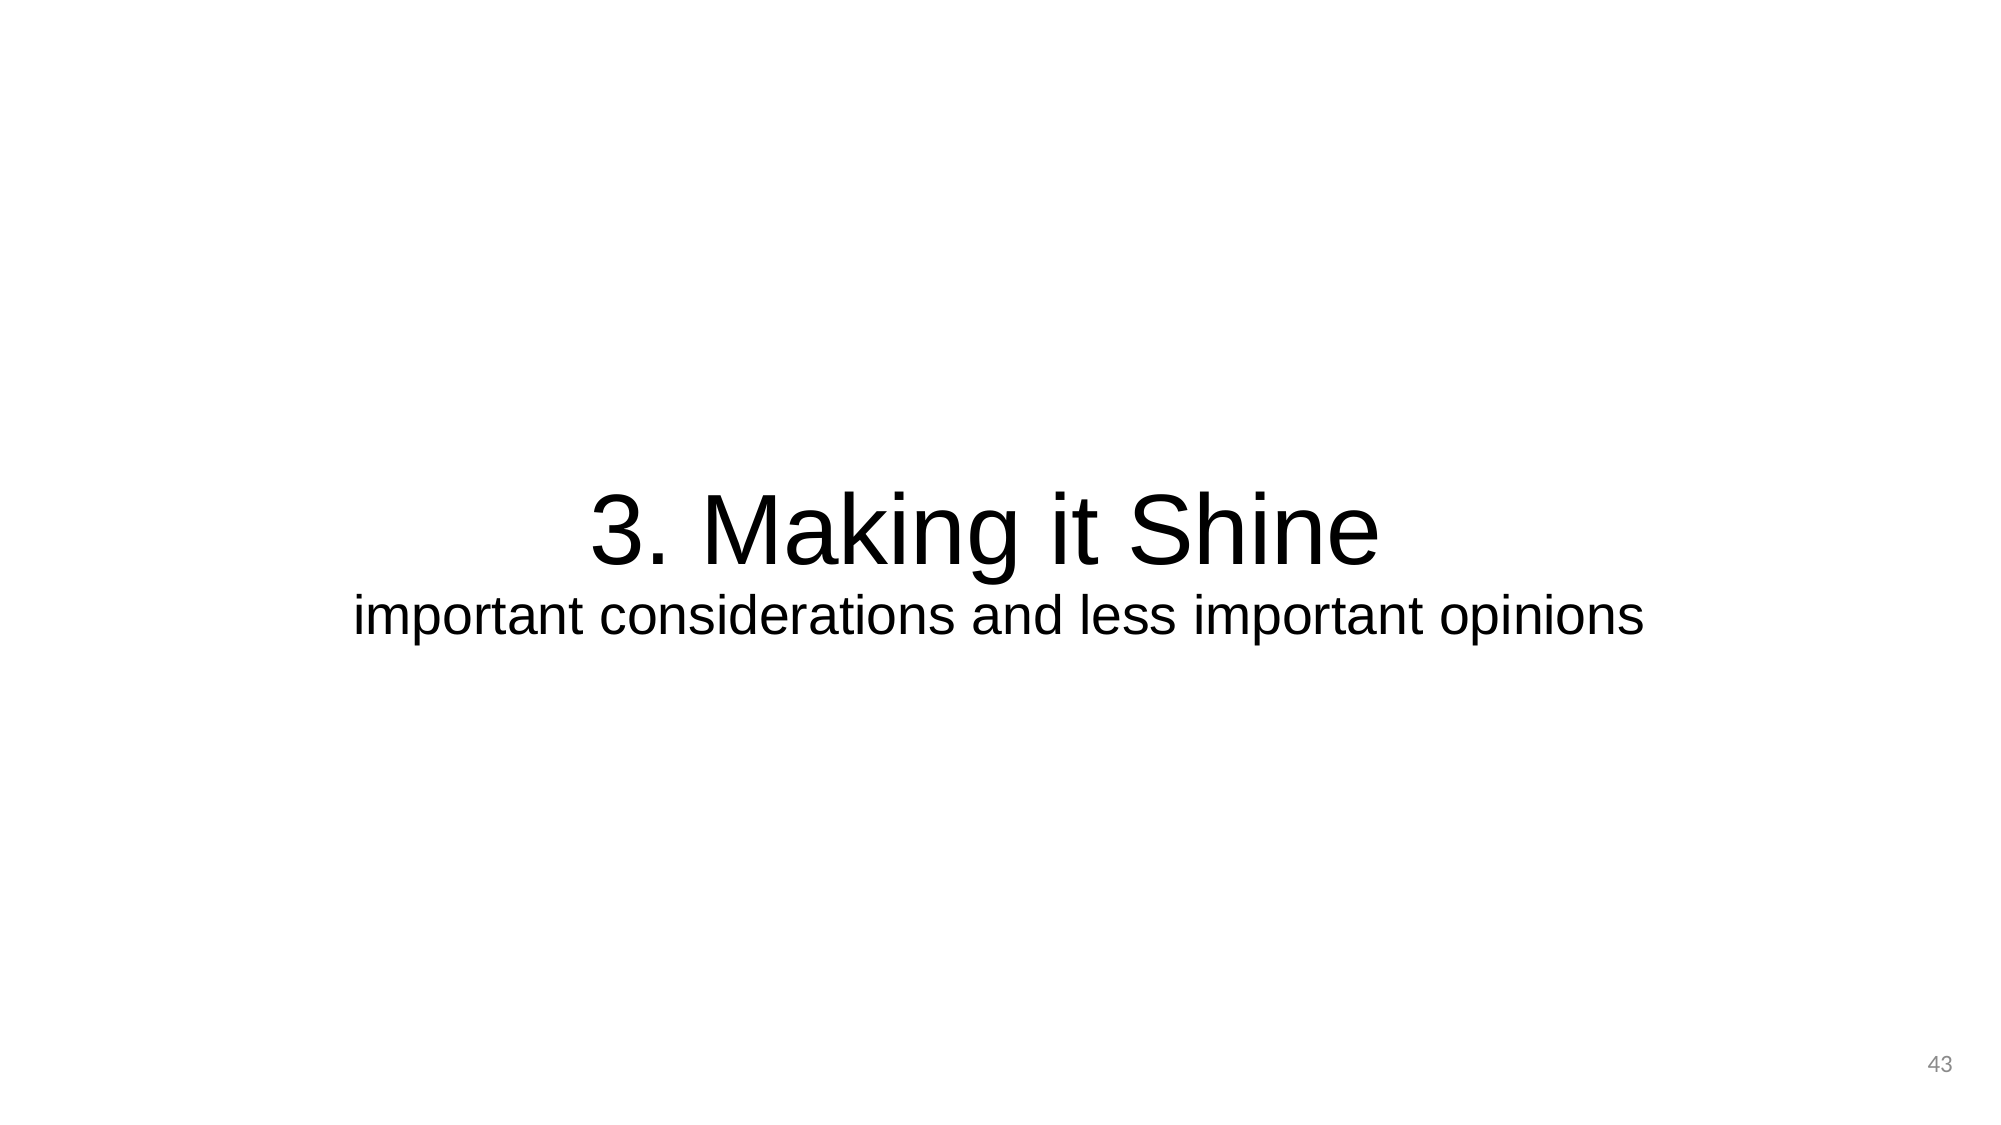

# 3. Making it Shine important considerations and less important opinions
43